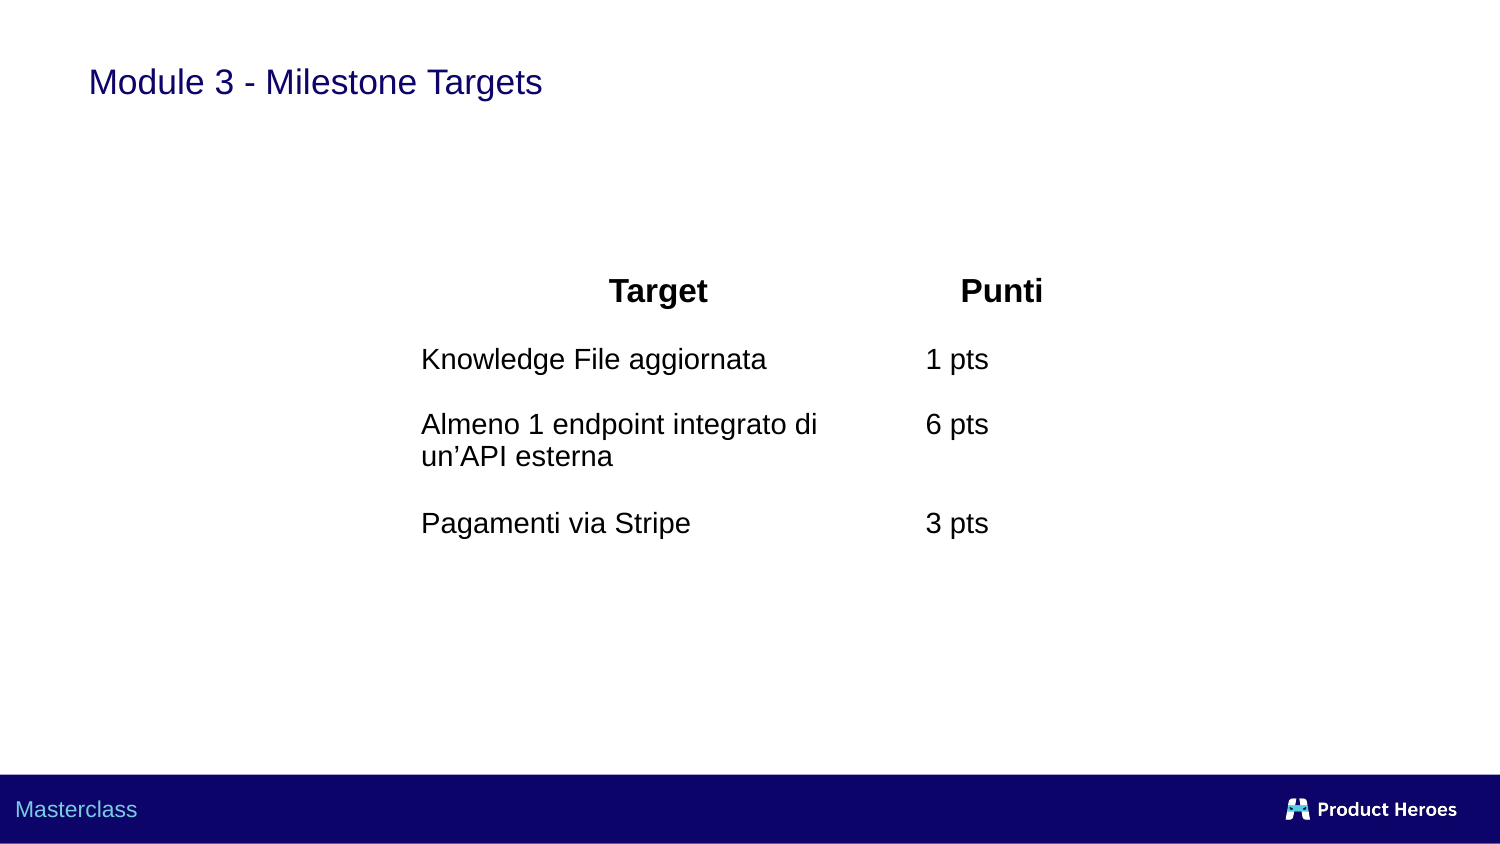

Module 3 - Milestone Targets
| Target | Punti |
| --- | --- |
| Knowledge File aggiornata | 1 pts |
| Almeno 1 endpoint integrato di un’API esterna | 6 pts |
| Pagamenti via Stripe | 3 pts |